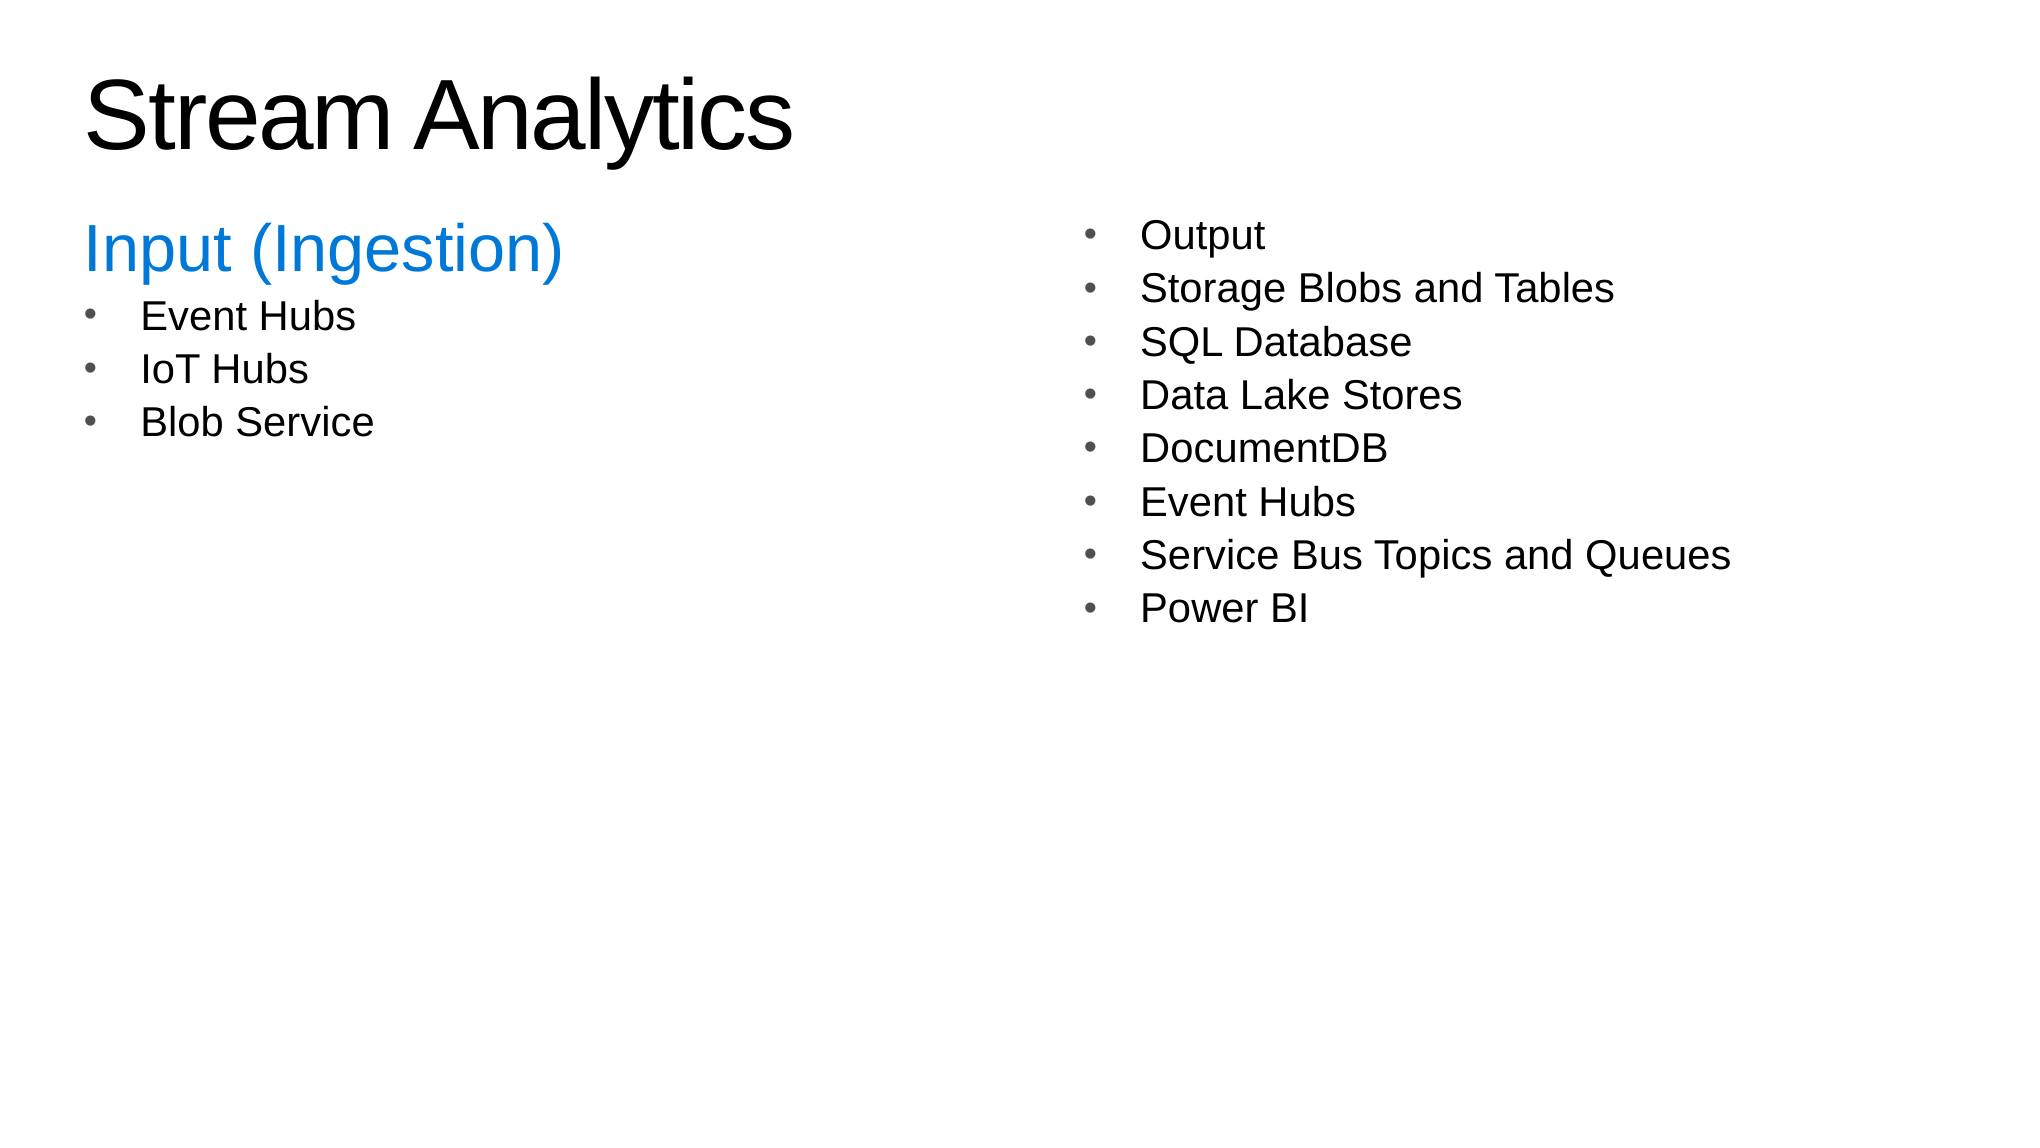

# Stream Analytics
Input (Ingestion)
Event Hubs
IoT Hubs
Blob Service

Output
Storage Blobs and Tables
SQL Database
Data Lake Stores
DocumentDB
Event Hubs
Service Bus Topics and Queues
Power BI